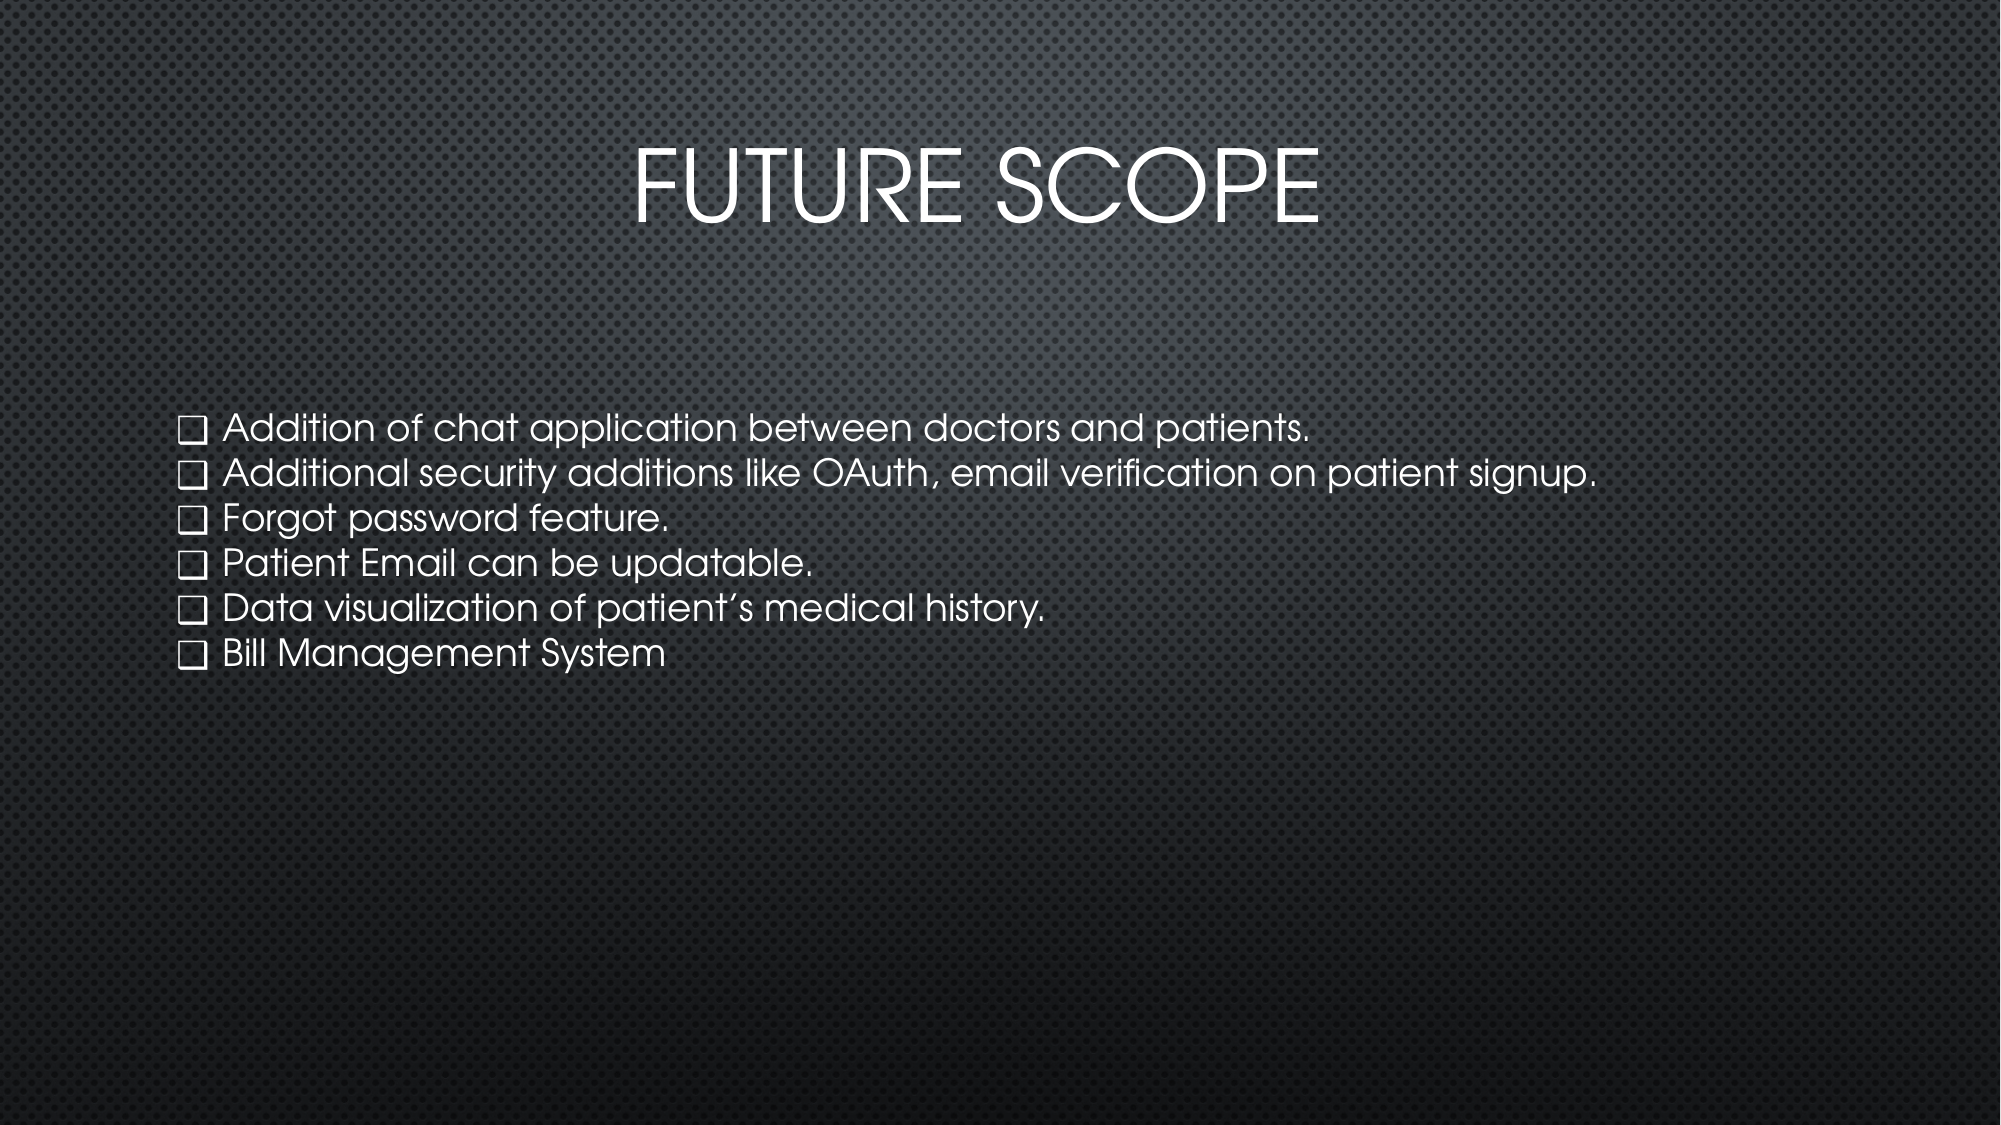

# FUTURE SCOPE
Addition of chat application between doctors and patients.
Additional security additions like OAuth, email verification on patient signup.
Forgot password feature.
Patient Email can be updatable.
Data visualization of patient’s medical history.
Bill Management System